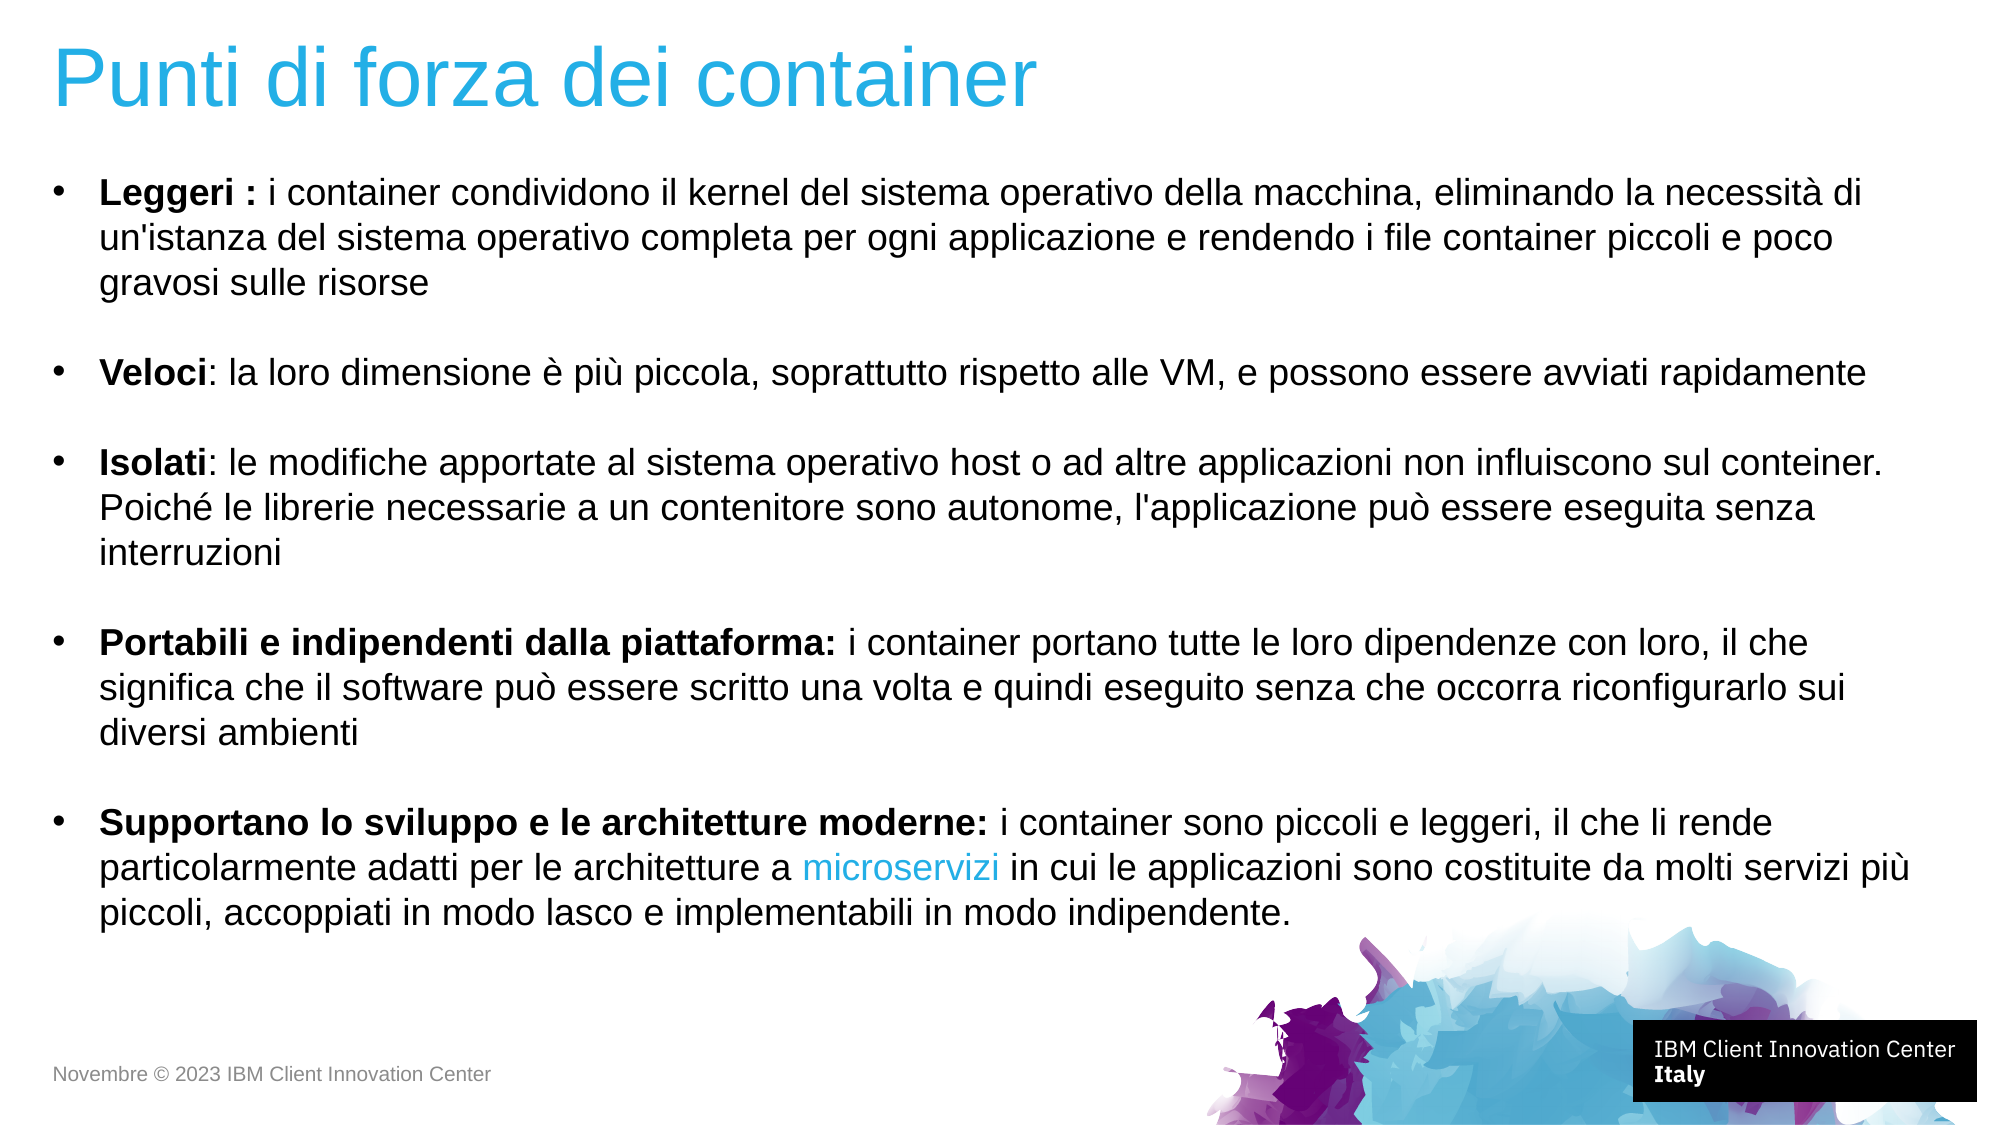

# Punti di forza dei container
Leggeri : i container condividono il kernel del sistema operativo della macchina, eliminando la necessità di un'istanza del sistema operativo completa per ogni applicazione e rendendo i file container piccoli e poco gravosi sulle risorse

Veloci: la loro dimensione è più piccola, soprattutto rispetto alle VM, e possono essere avviati rapidamente

Isolati: le modifiche apportate al sistema operativo host o ad altre applicazioni non influiscono sul conteiner. Poiché le librerie necessarie a un contenitore sono autonome, l'applicazione può essere eseguita senza interruzioni

Portabili e indipendenti dalla piattaforma: i container portano tutte le loro dipendenze con loro, il che significa che il software può essere scritto una volta e quindi eseguito senza che occorra riconfigurarlo sui diversi ambienti

Supportano lo sviluppo e le architetture moderne: i container sono piccoli e leggeri, il che li rende particolarmente adatti per le architetture a microservizi in cui le applicazioni sono costituite da molti servizi più piccoli, accoppiati in modo lasco e implementabili in modo indipendente.

Novembre © 2023 IBM Client Innovation Center